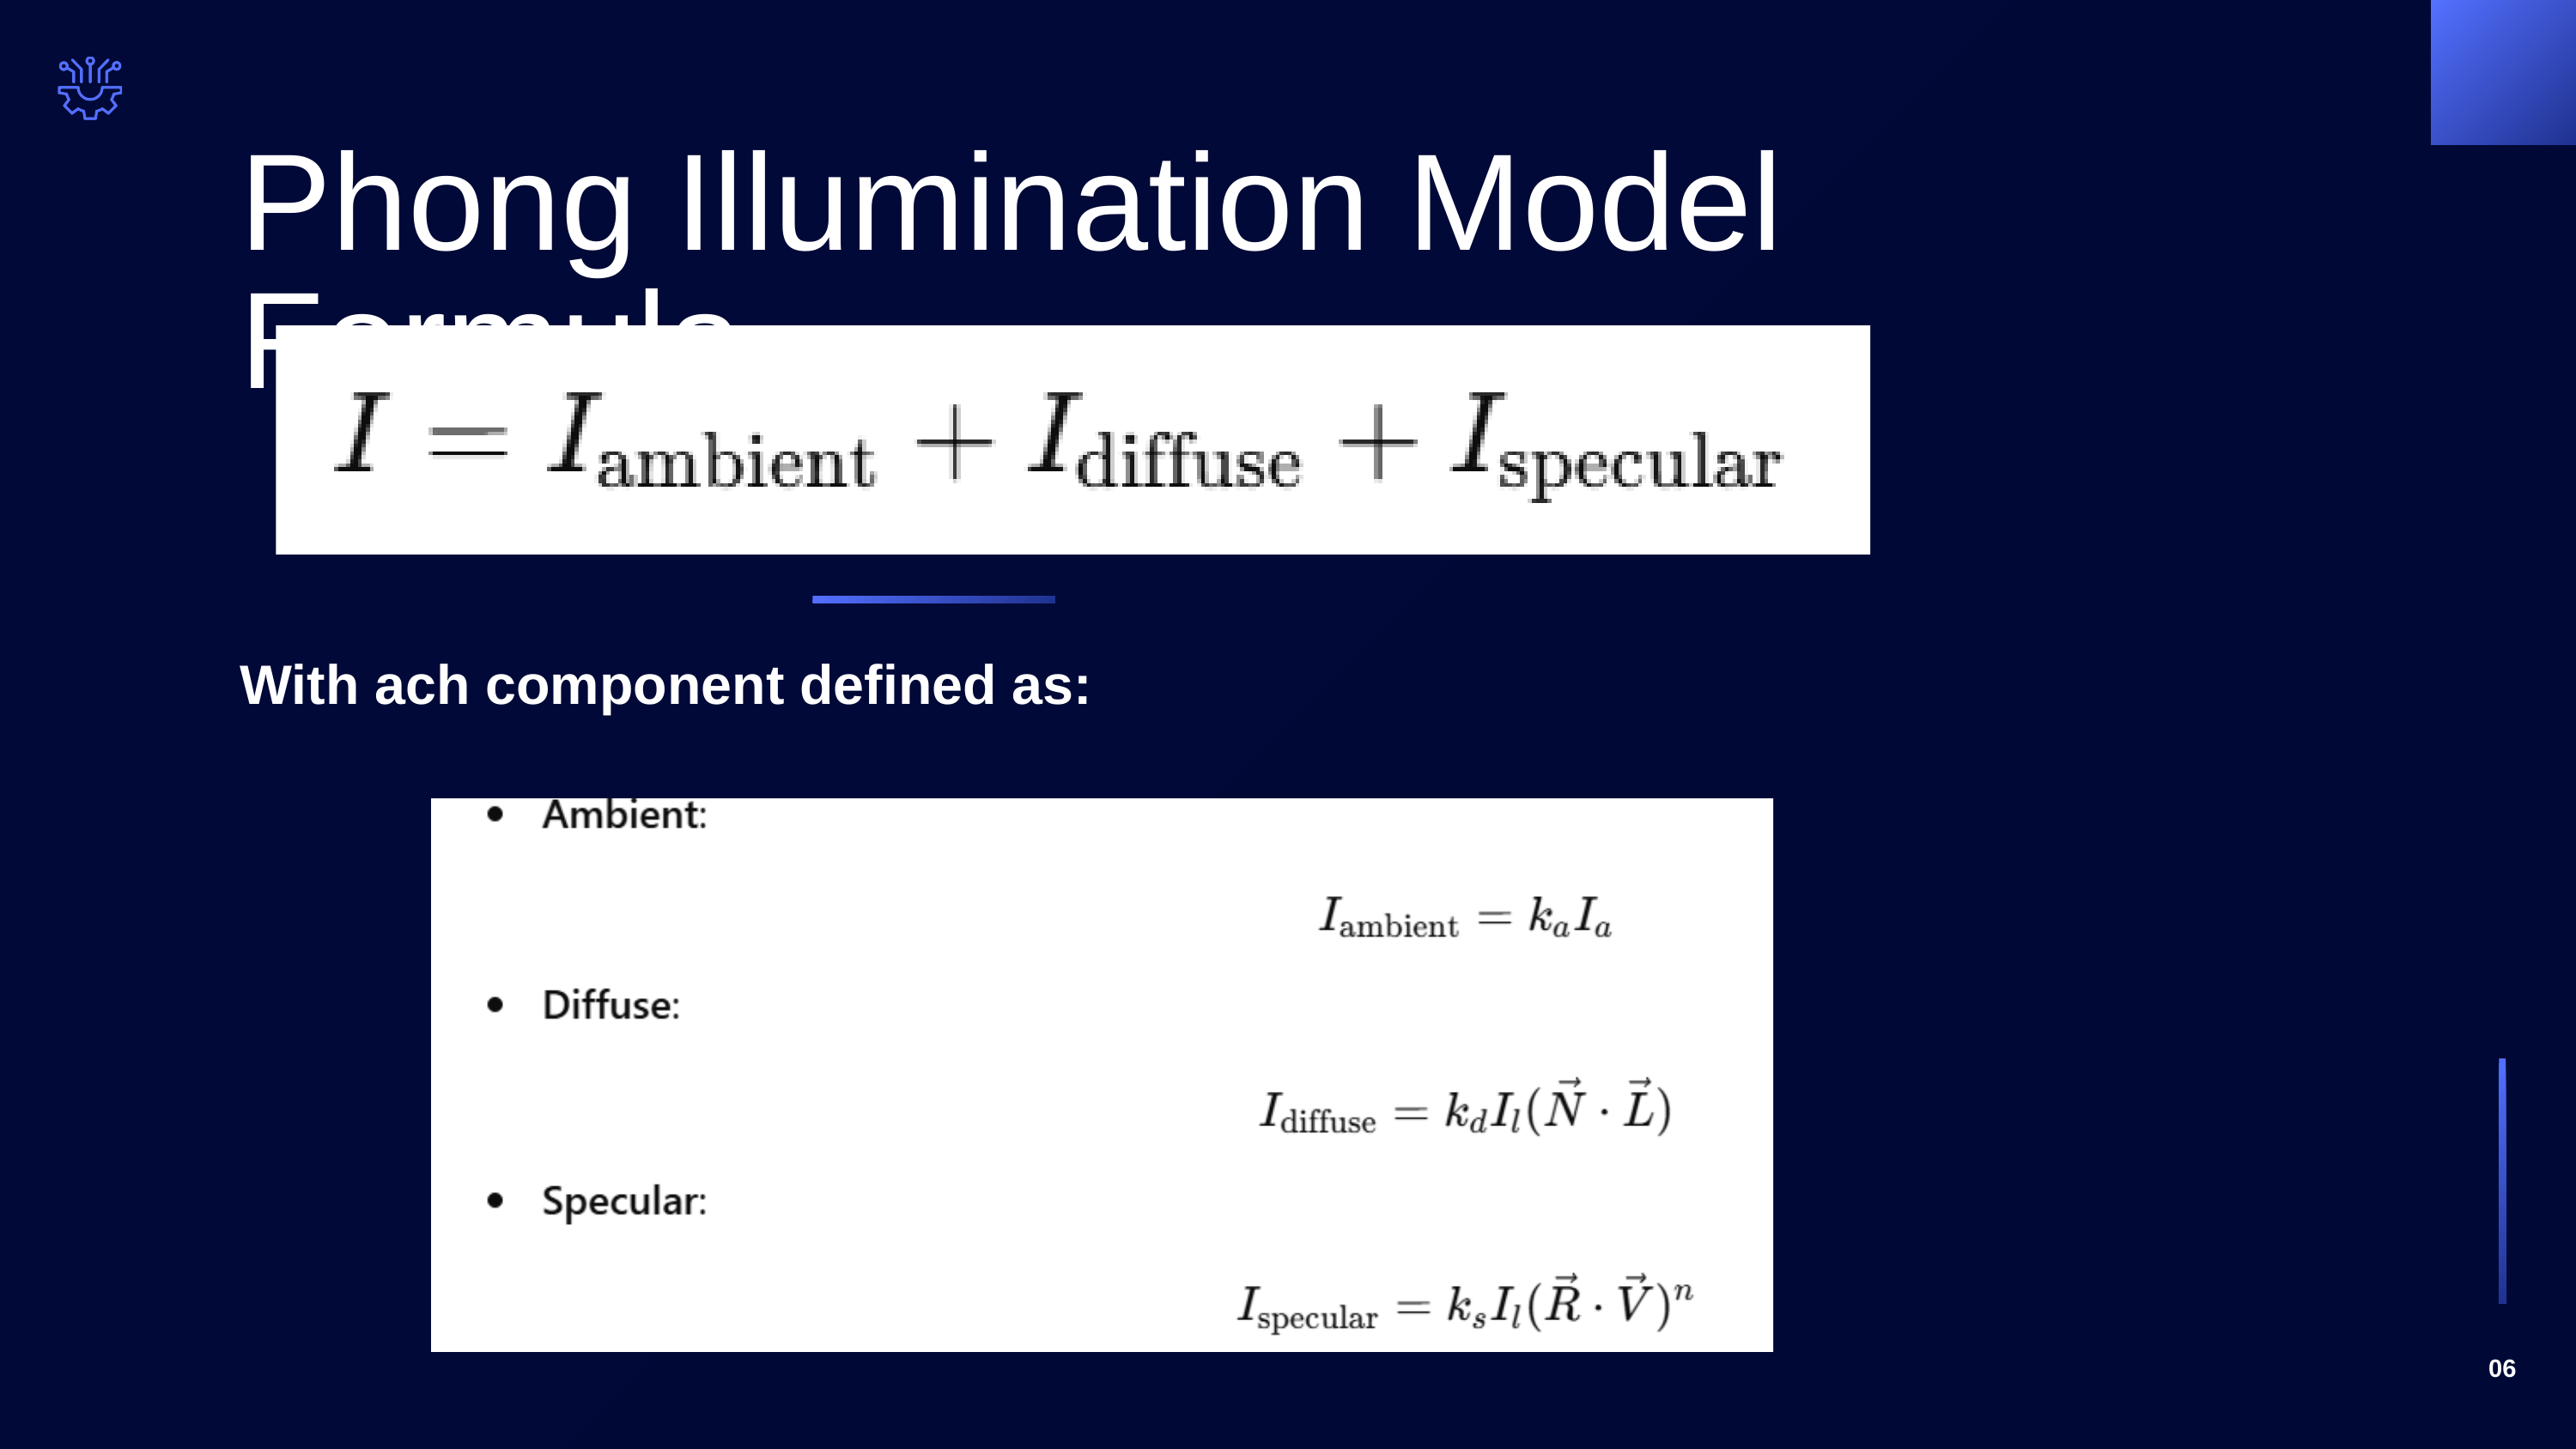

Phong Illumination Model Formula

With ach component defined as:

06